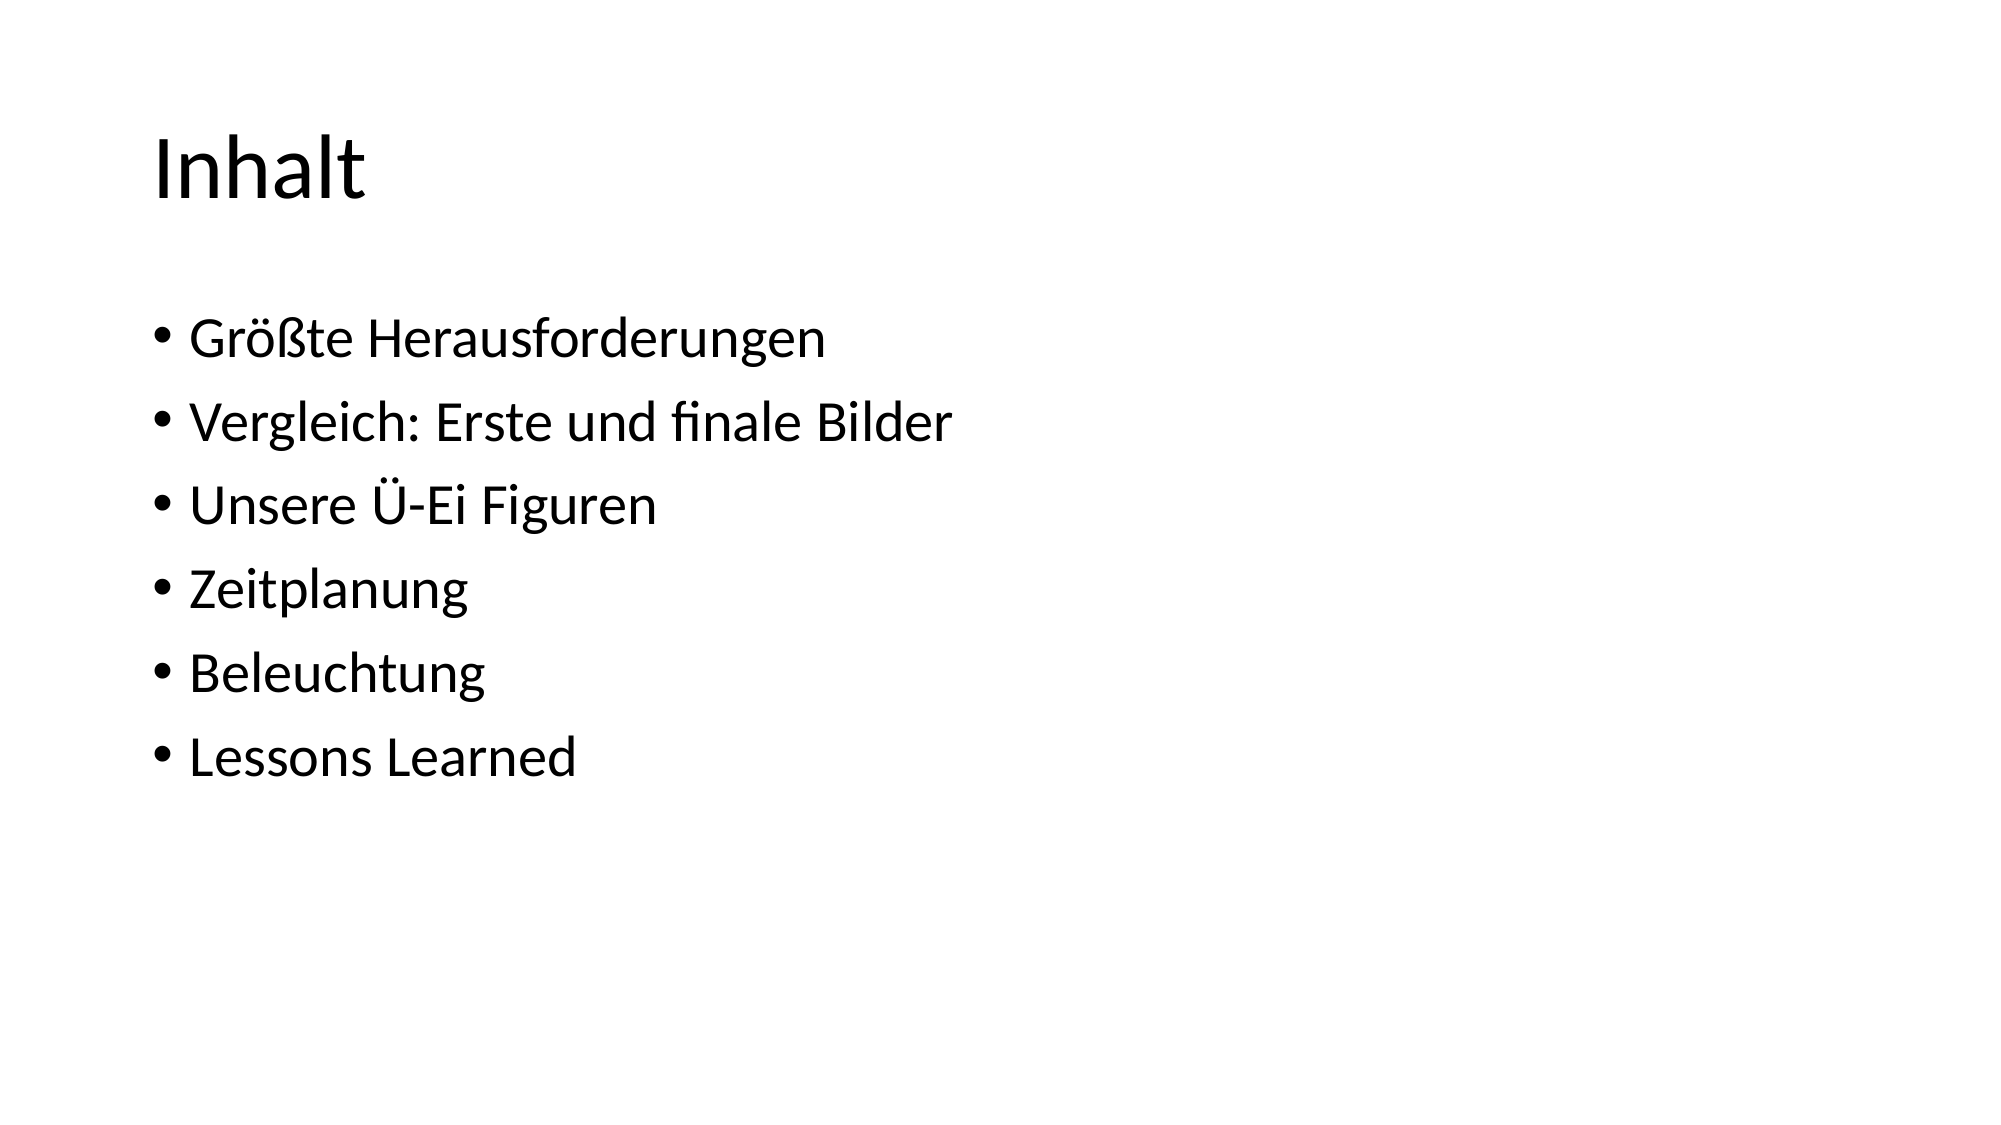

# Inhalt
Größte Herausforderungen
Vergleich: Erste und finale Bilder
Unsere Ü-Ei Figuren
Zeitplanung
Beleuchtung
Lessons Learned